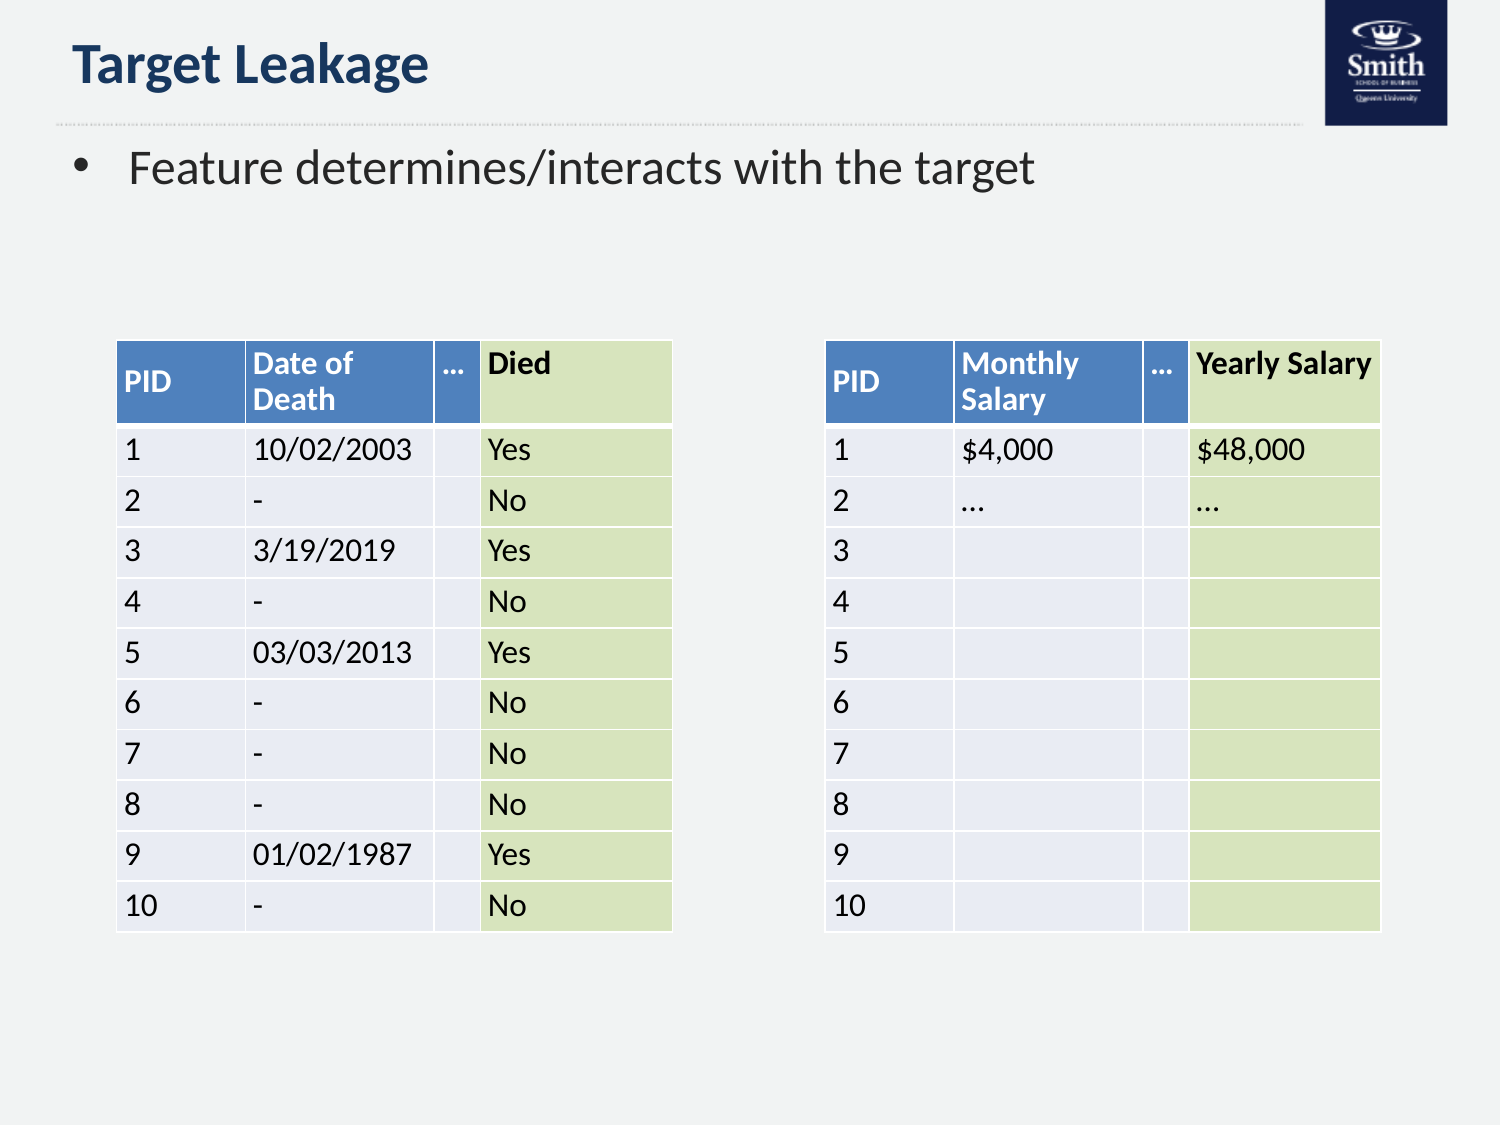

# Target Leakage
Feature determines/interacts with the target

| PID | Date of Death | … | Died |
| --- | --- | --- | --- |
| 1 | 10/02/2003 |  | Yes |
| 2 | - |  | No |
| 3 | 3/19/2019 |  | Yes |
| 4 | - |  | No |
| 5 | 03/03/2013 |  | Yes |
| 6 | - |  | No |
| 7 | - |  | No |
| 8 | - |  | No |
| 9 | 01/02/1987 |  | Yes |
| 10 | - |  | No |
| PID | Monthly Salary | … | Yearly Salary |
| --- | --- | --- | --- |
| 1 | $4,000 |  | $48,000 |
| 2 | … |  | … |
| 3 |  |  |  |
| 4 |  |  |  |
| 5 |  |  |  |
| 6 |  |  |  |
| 7 |  |  |  |
| 8 |  |  |  |
| 9 |  |  |  |
| 10 |  |  |  |